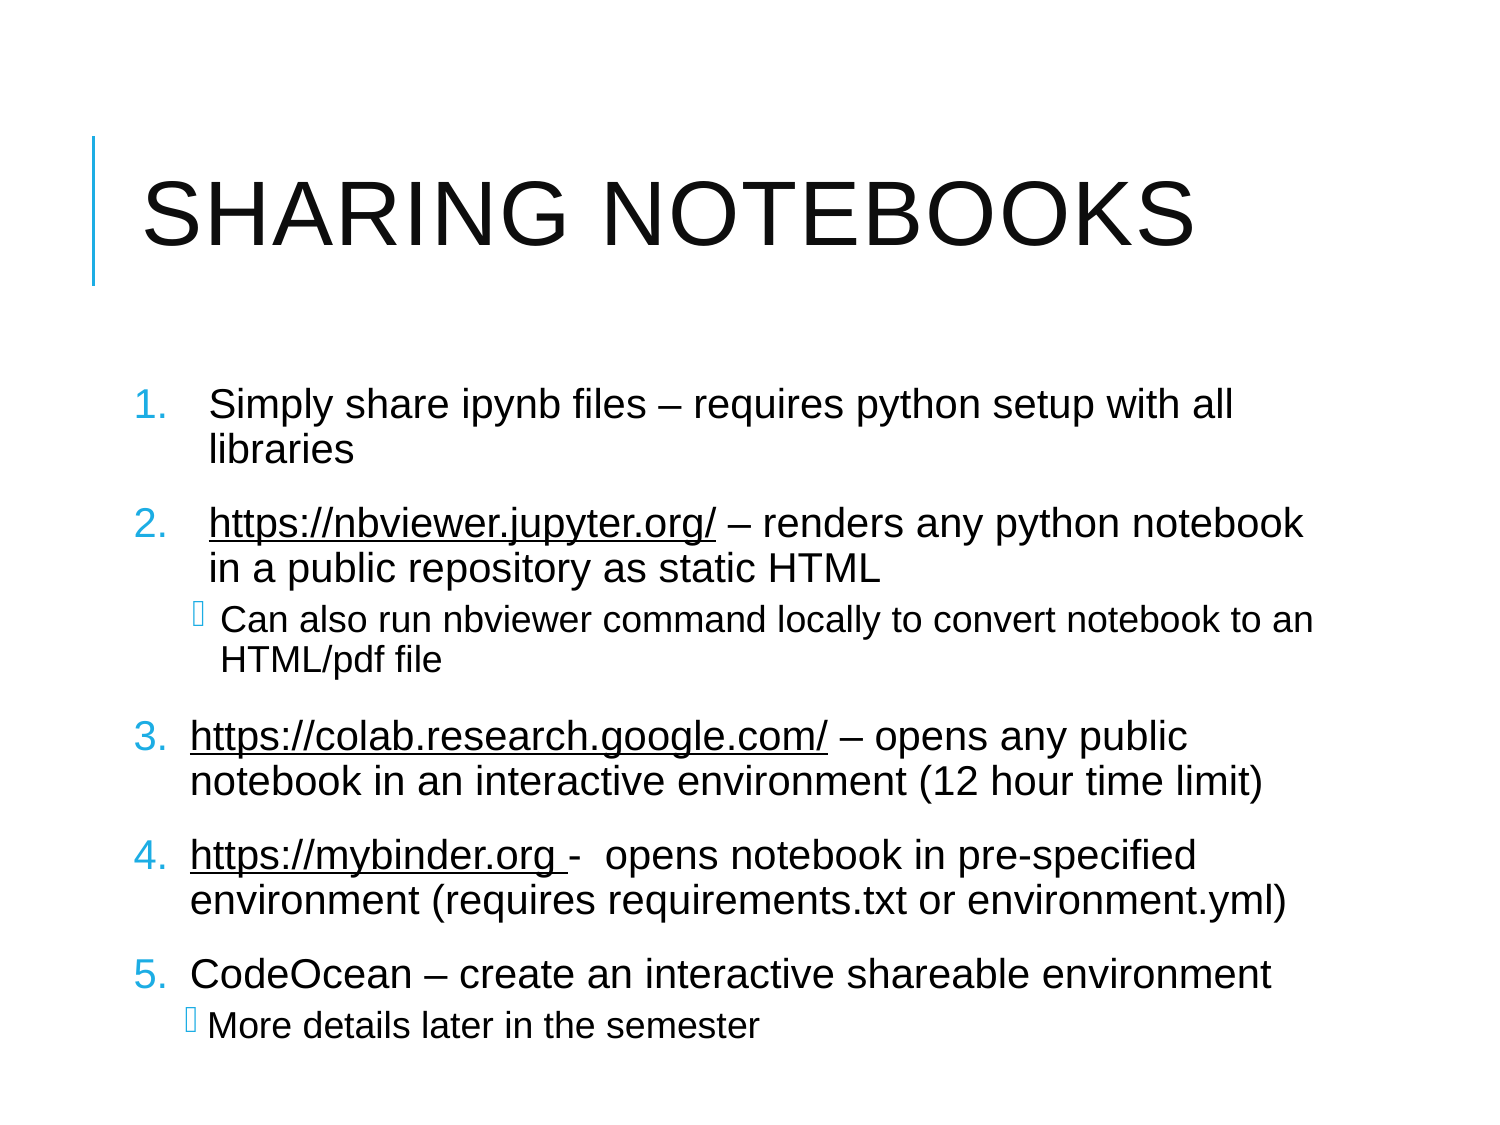

# Sharing notebooks
Simply share ipynb files – requires python setup with all libraries
https://nbviewer.jupyter.org/ – renders any python notebook in a public repository as static HTML
Can also run nbviewer command locally to convert notebook to an HTML/pdf file
https://colab.research.google.com/ – opens any public notebook in an interactive environment (12 hour time limit)
https://mybinder.org -  opens notebook in pre-specified environment (requires requirements.txt or environment.yml)
CodeOcean – create an interactive shareable environment
More details later in the semester